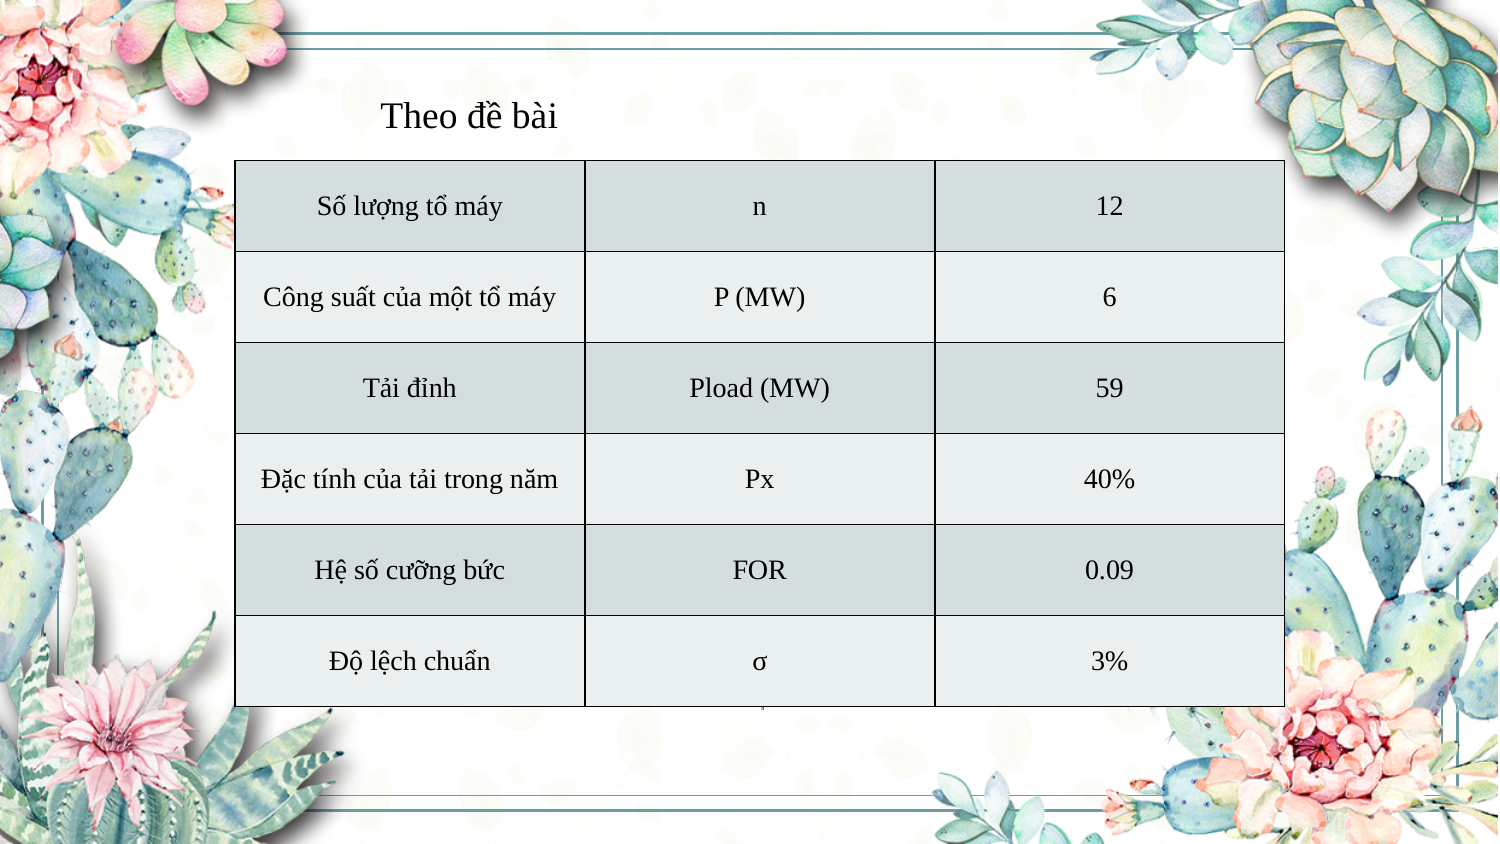

Theo đề bài
| Số lượng tổ máy | n | 12 |
| --- | --- | --- |
| Công suất của một tổ máy | P (MW) | 6 |
| Tải đỉnh | Pload (MW) | 59 |
| Đặc tính của tải trong năm | Px | 40% |
| Hệ số cưỡng bức | FOR | 0.09 |
| Độ lệch chuẩn | σ | 3% |
| Số lượng tổ máy | n | 12 |
| --- | --- | --- |
| Công suất của một tổ máy | P (MW) | 6 |
| Tải đỉnh | Pload (MW) | 59 |
| Đặc tính của tải trong năm | Px | 40% |
| Hệ số cưỡng bức | FOR | 0.09 |
| Độ lệch chuẩn | σ | 3% |